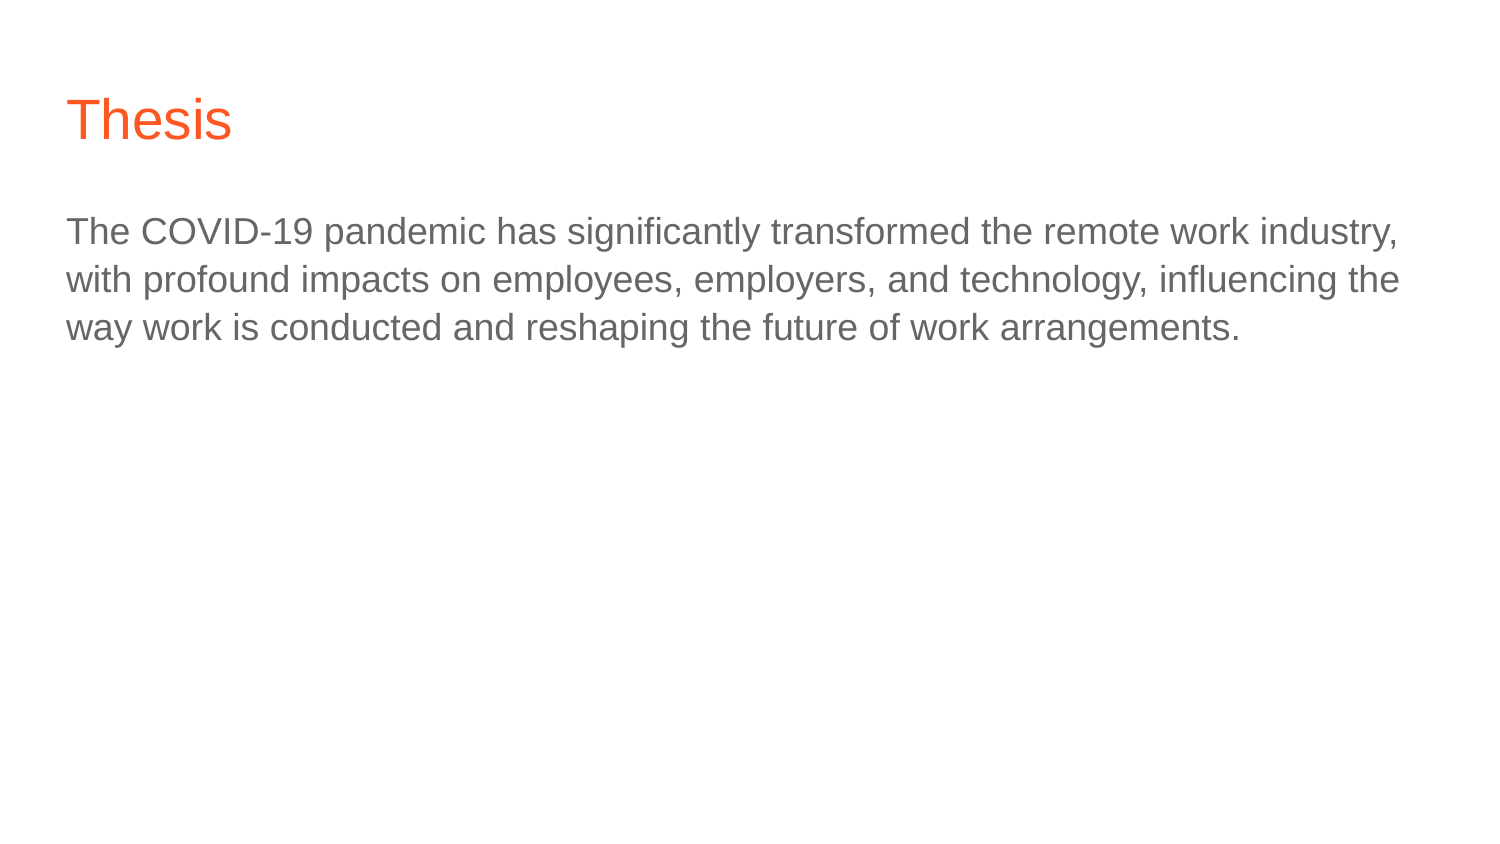

# Thesis
The COVID-19 pandemic has significantly transformed the remote work industry, with profound impacts on employees, employers, and technology, influencing the way work is conducted and reshaping the future of work arrangements.